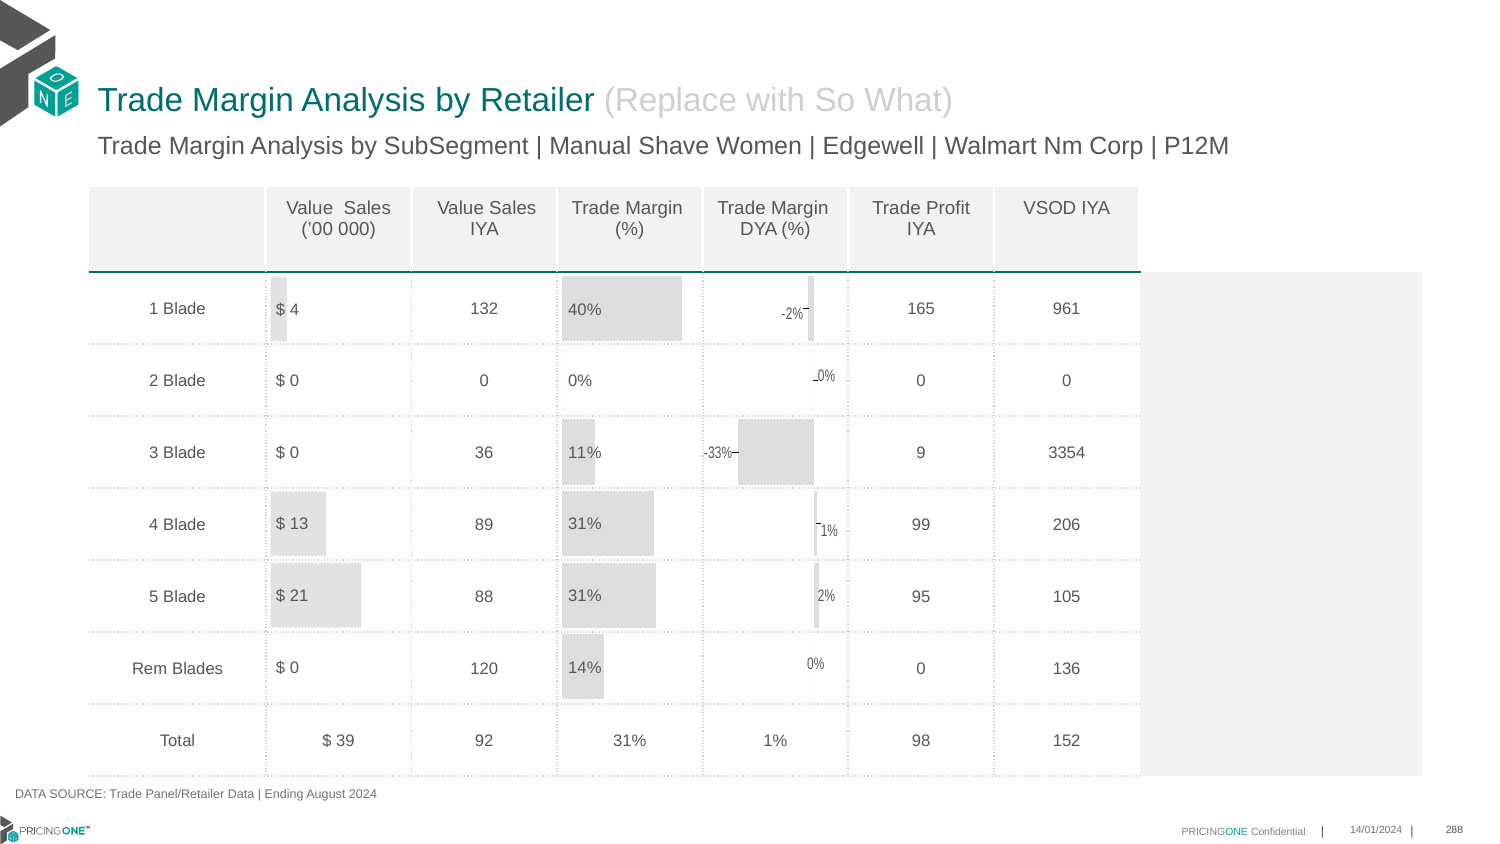

# Trade Margin Analysis by Retailer (Replace with So What)
Trade Margin Analysis by SubSegment | Manual Shave Women | Edgewell | Walmart Nm Corp | P12M
|  | Value Sales (’00 000) | Value Sales IYA | Trade Margin (%) | Trade Margin DYA (%) | Trade Profit IYA | VSOD IYA |  |
| --- | --- | --- | --- | --- | --- | --- | --- |
| 1 Blade |  | 132 |  |  | 165 | 961 |  |
| 2 Blade |  | 0 |  |  | 0 | 0 |  |
| 3 Blade |  | 36 |  |  | 9 | 3354 |  |
| 4 Blade |  | 89 |  |  | 99 | 206 |  |
| 5 Blade |  | 88 |  |  | 95 | 105 |  |
| Rem Blades |  | 120 |  |  | 0 | 136 |  |
| Total | $ 39 | 92 | 31% | 1% | 98 | 152 |  |

### Chart

| Category | Trade Margin DYA |
|---|---|
| 1 Blade | -0.023306330262821584 |
| 2 Blade | 0.0 |
| 3 Blade | -0.33166631126487356 |
| 4 Blade | 0.0128693595383369 |
| 5 Blade | 0.021379712778729187 |
| Rem Blades | 0.0 |
|  | None |

### Chart

| Category | Trade Margin % |
|---|---|
| 1 Blade | 0.39949560802294054 |
| 2 Blade | 0.0 |
| 3 Blade | 0.10889204028275389 |
| 4 Blade | 0.3059060911608922 |
| 5 Blade | 0.31463290188013326 |
| Rem Blades | 0.13948180869274768 |
|  | None |

### Chart

| Category | Value Sales |
|---|---|
| 1 Blade | 4.0 |
| 2 Blade | 0.0 |
| 3 Blade | 0.0 |
| 4 Blade | 13.0 |
| 5 Blade | 21.0 |
| Rem Blades | 0.0 |
|  | None |
DATA SOURCE: Trade Panel/Retailer Data | Ending August 2024

14/01/2024
288